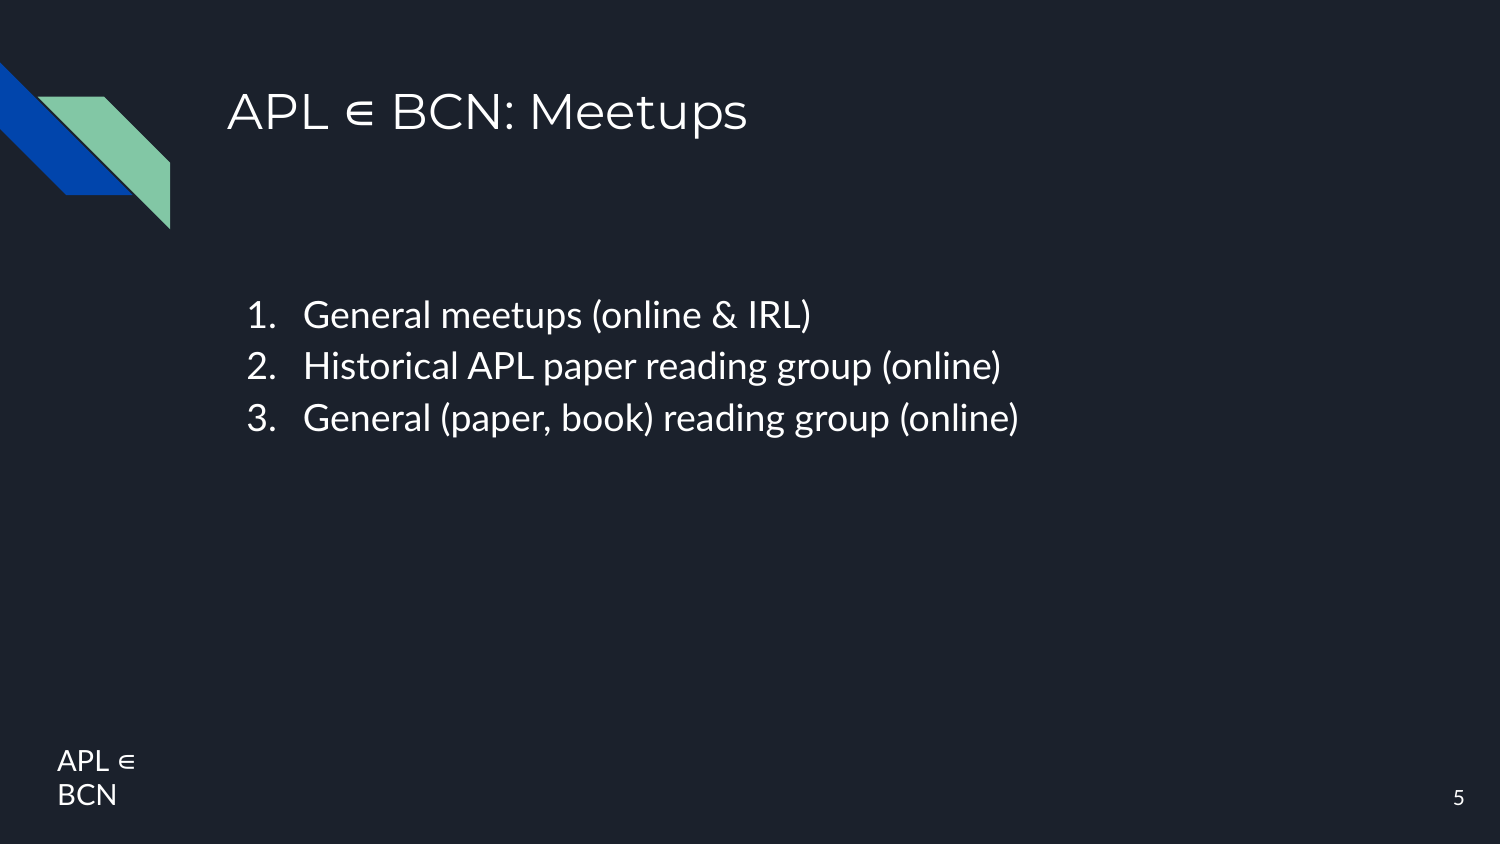

# APL ∊ BCN: Meetups
General meetups (online & IRL)
Historical APL paper reading group (online)
General (paper, book) reading group (online)
5